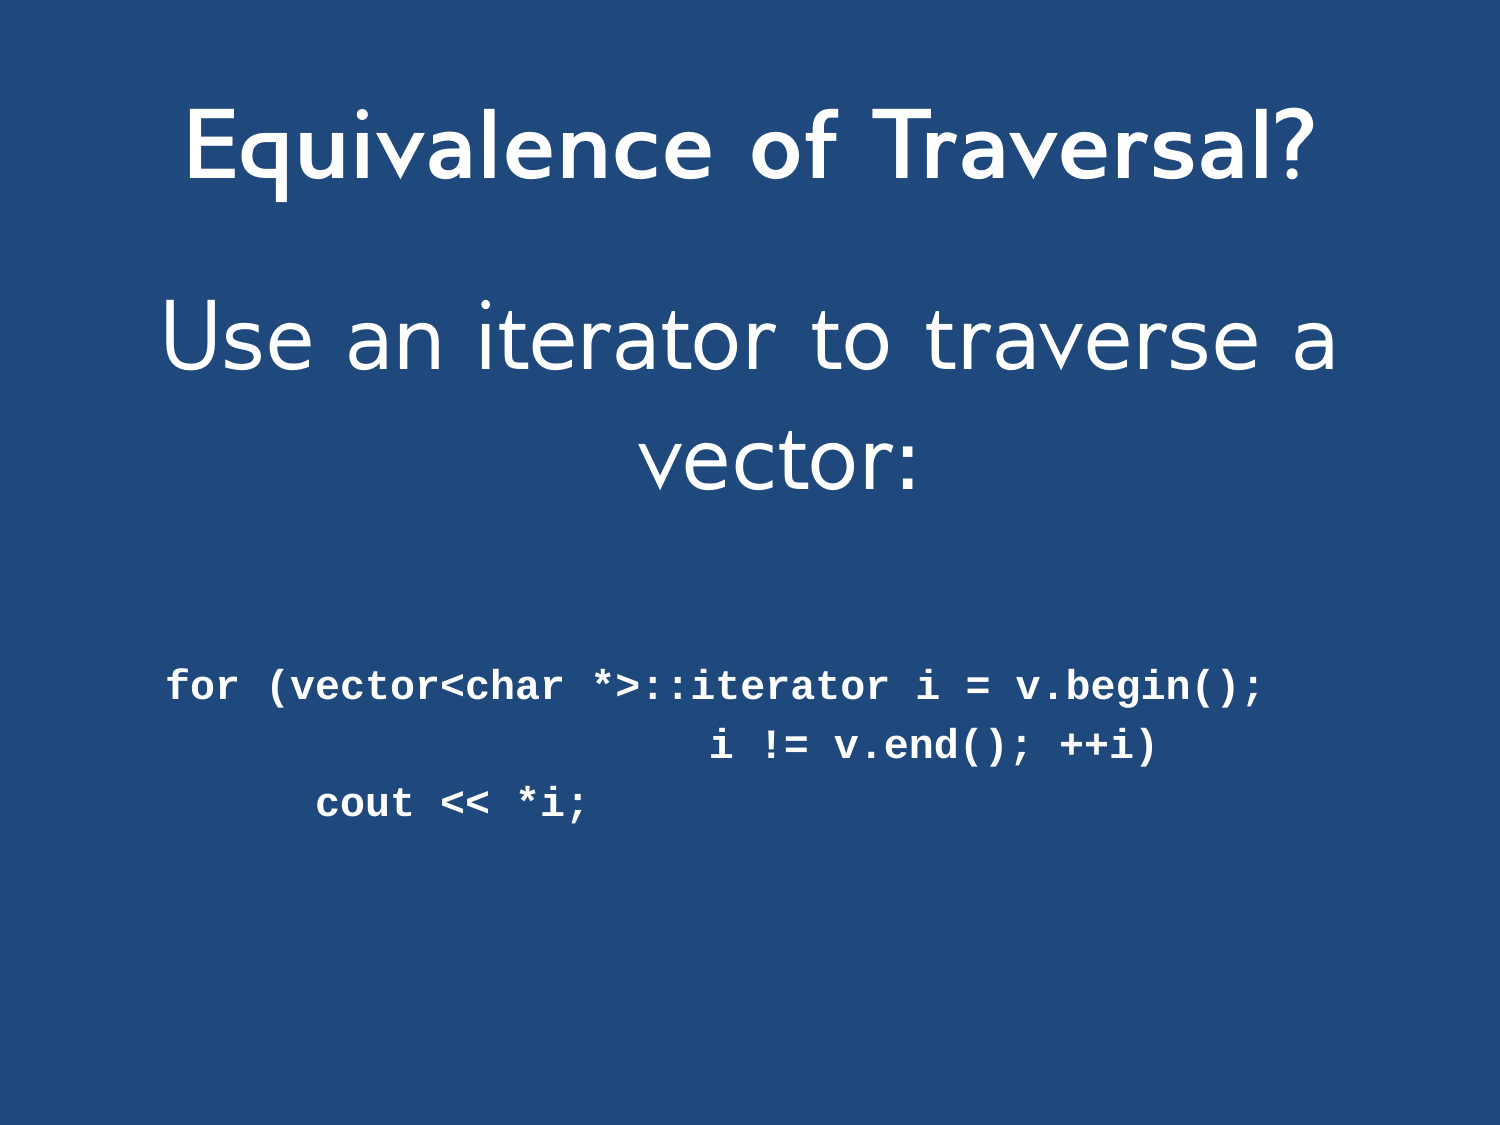

# Equivalence of Traversal?
Use an iterator to traverse a vector:

for (vector<char *>::iterator i = v.begin();
				i != v.end(); ++i)
      cout << *i;